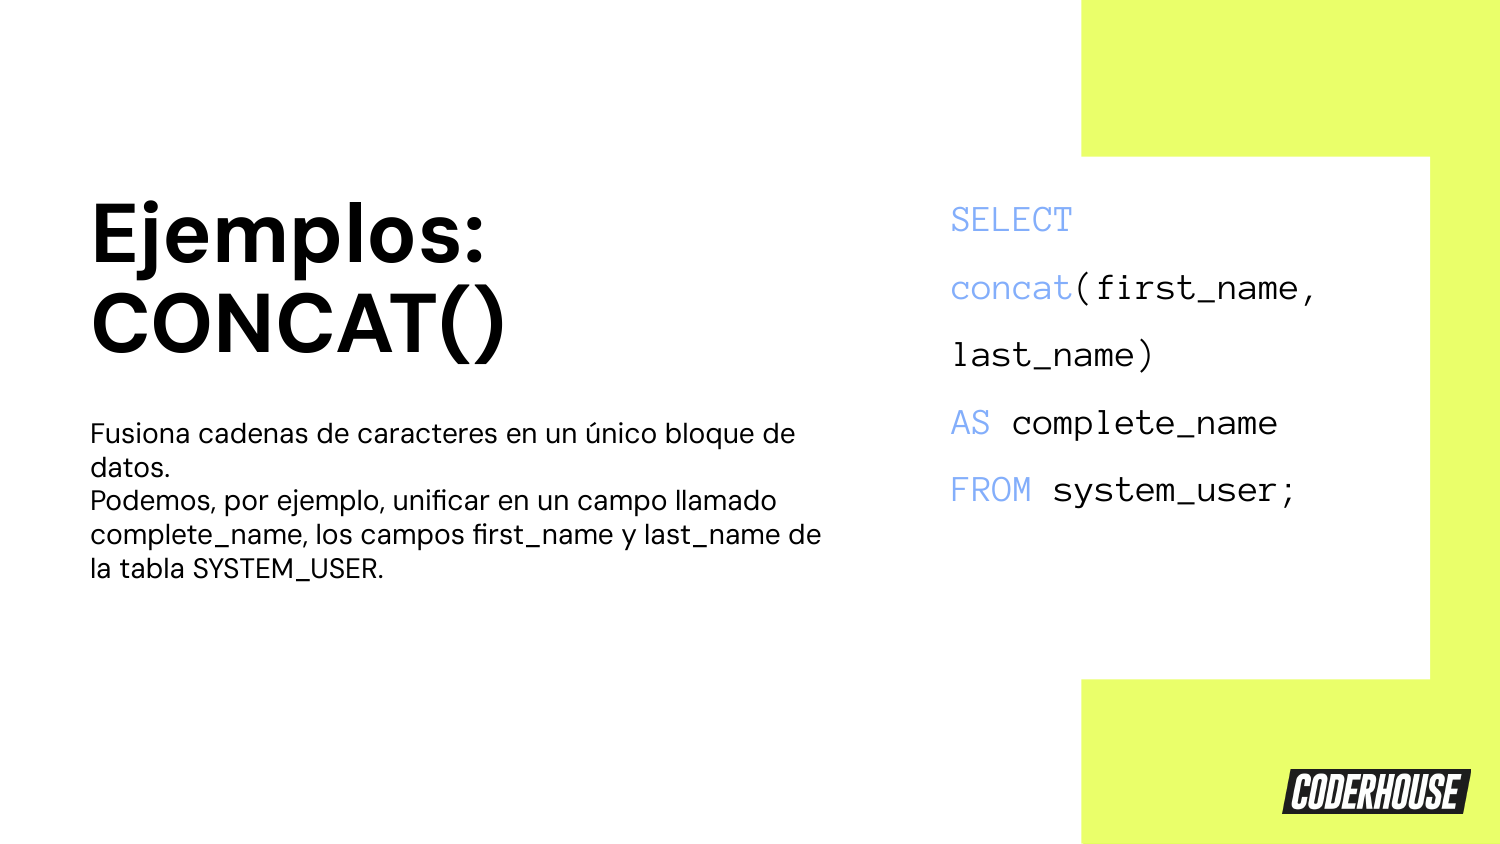

SELECT concat(first_name, last_name)
AS complete_name
FROM system_user;

Ejemplos: CONCAT()
Fusiona cadenas de caracteres en un único bloque de datos.
Podemos, por ejemplo, unificar en un campo llamado complete_name, los campos first_name y last_name de la tabla SYSTEM_USER.